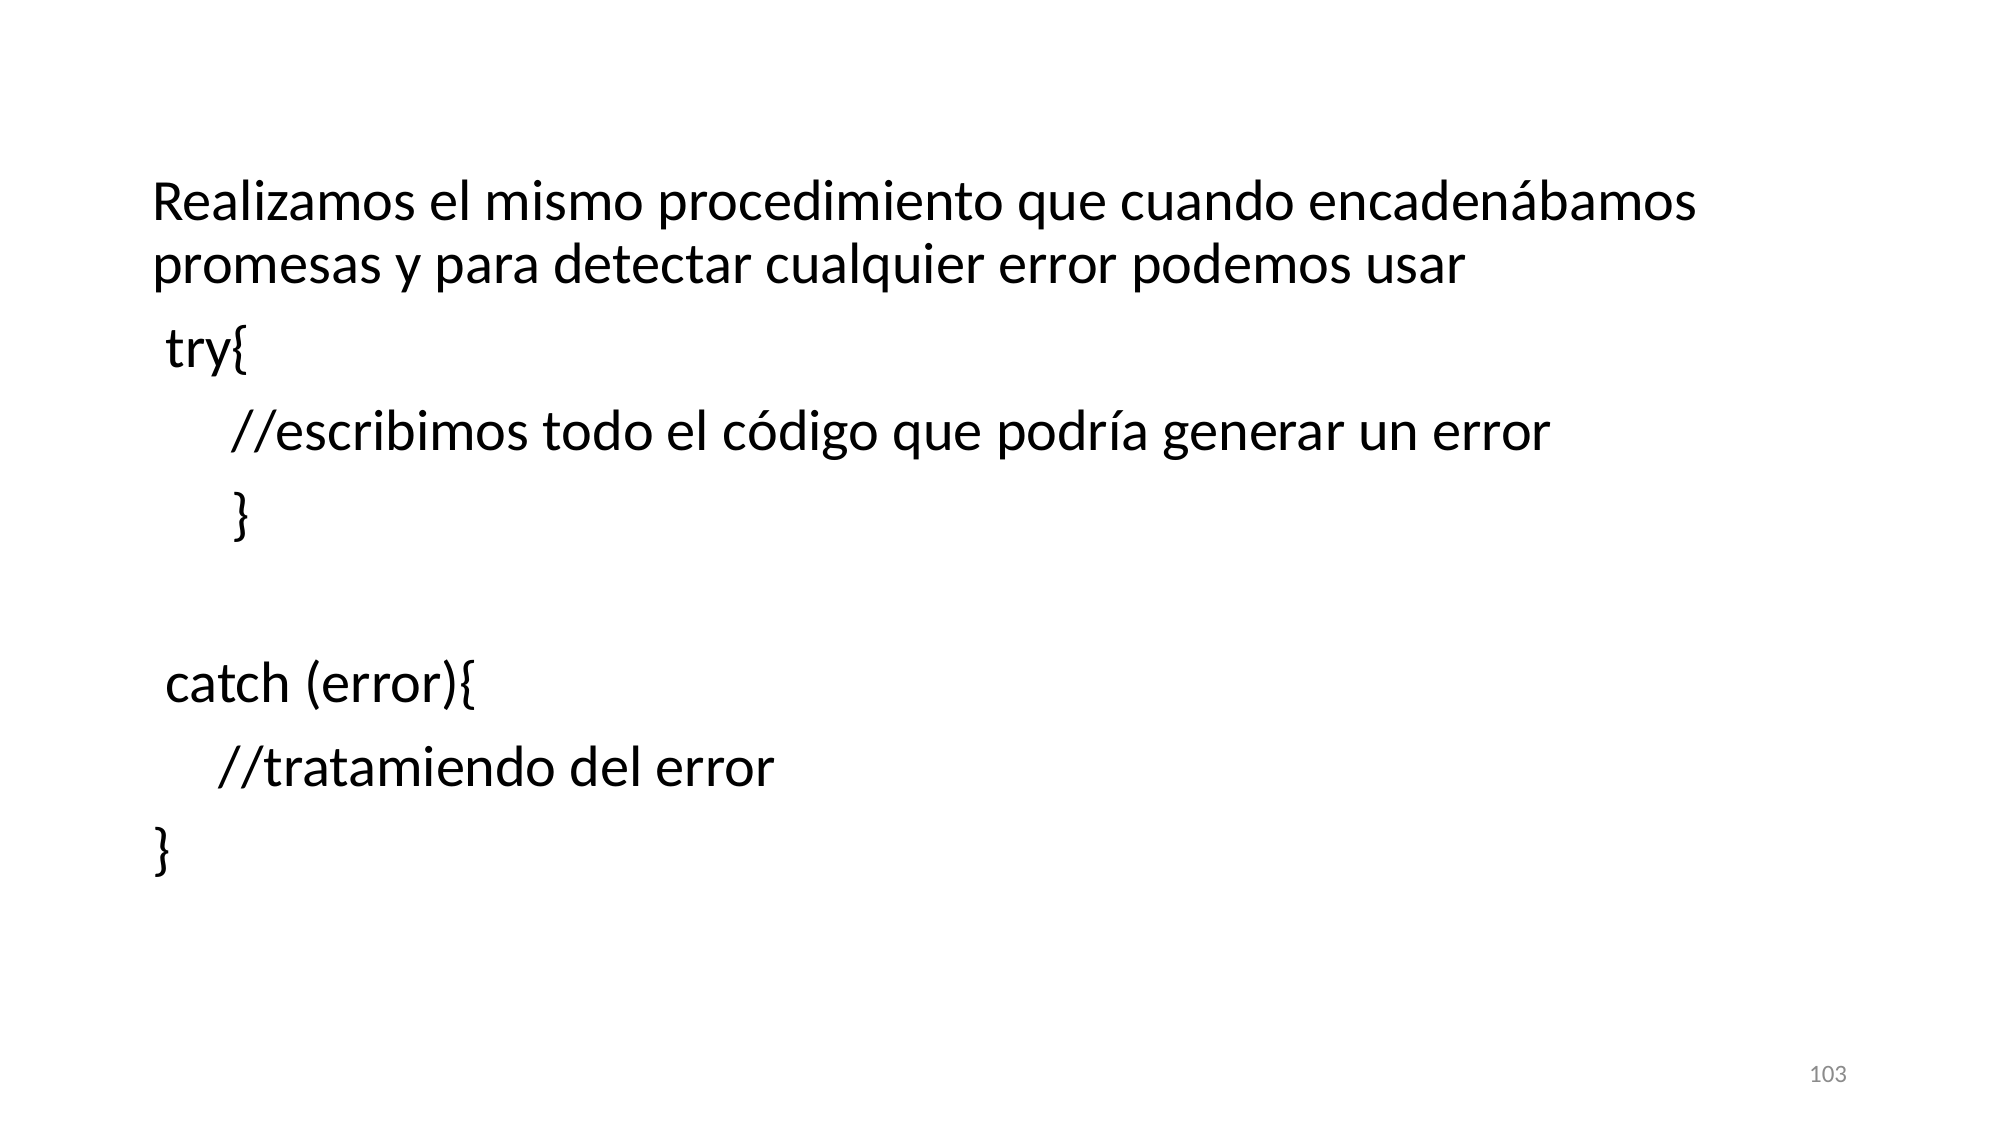

Realizamos el mismo procedimiento que cuando encadenábamos promesas y para detectar cualquier error podemos usar
 try{
      //escribimos todo el código que podría generar un error
      }

 catch (error){
     //tratamiendo del error
}
103